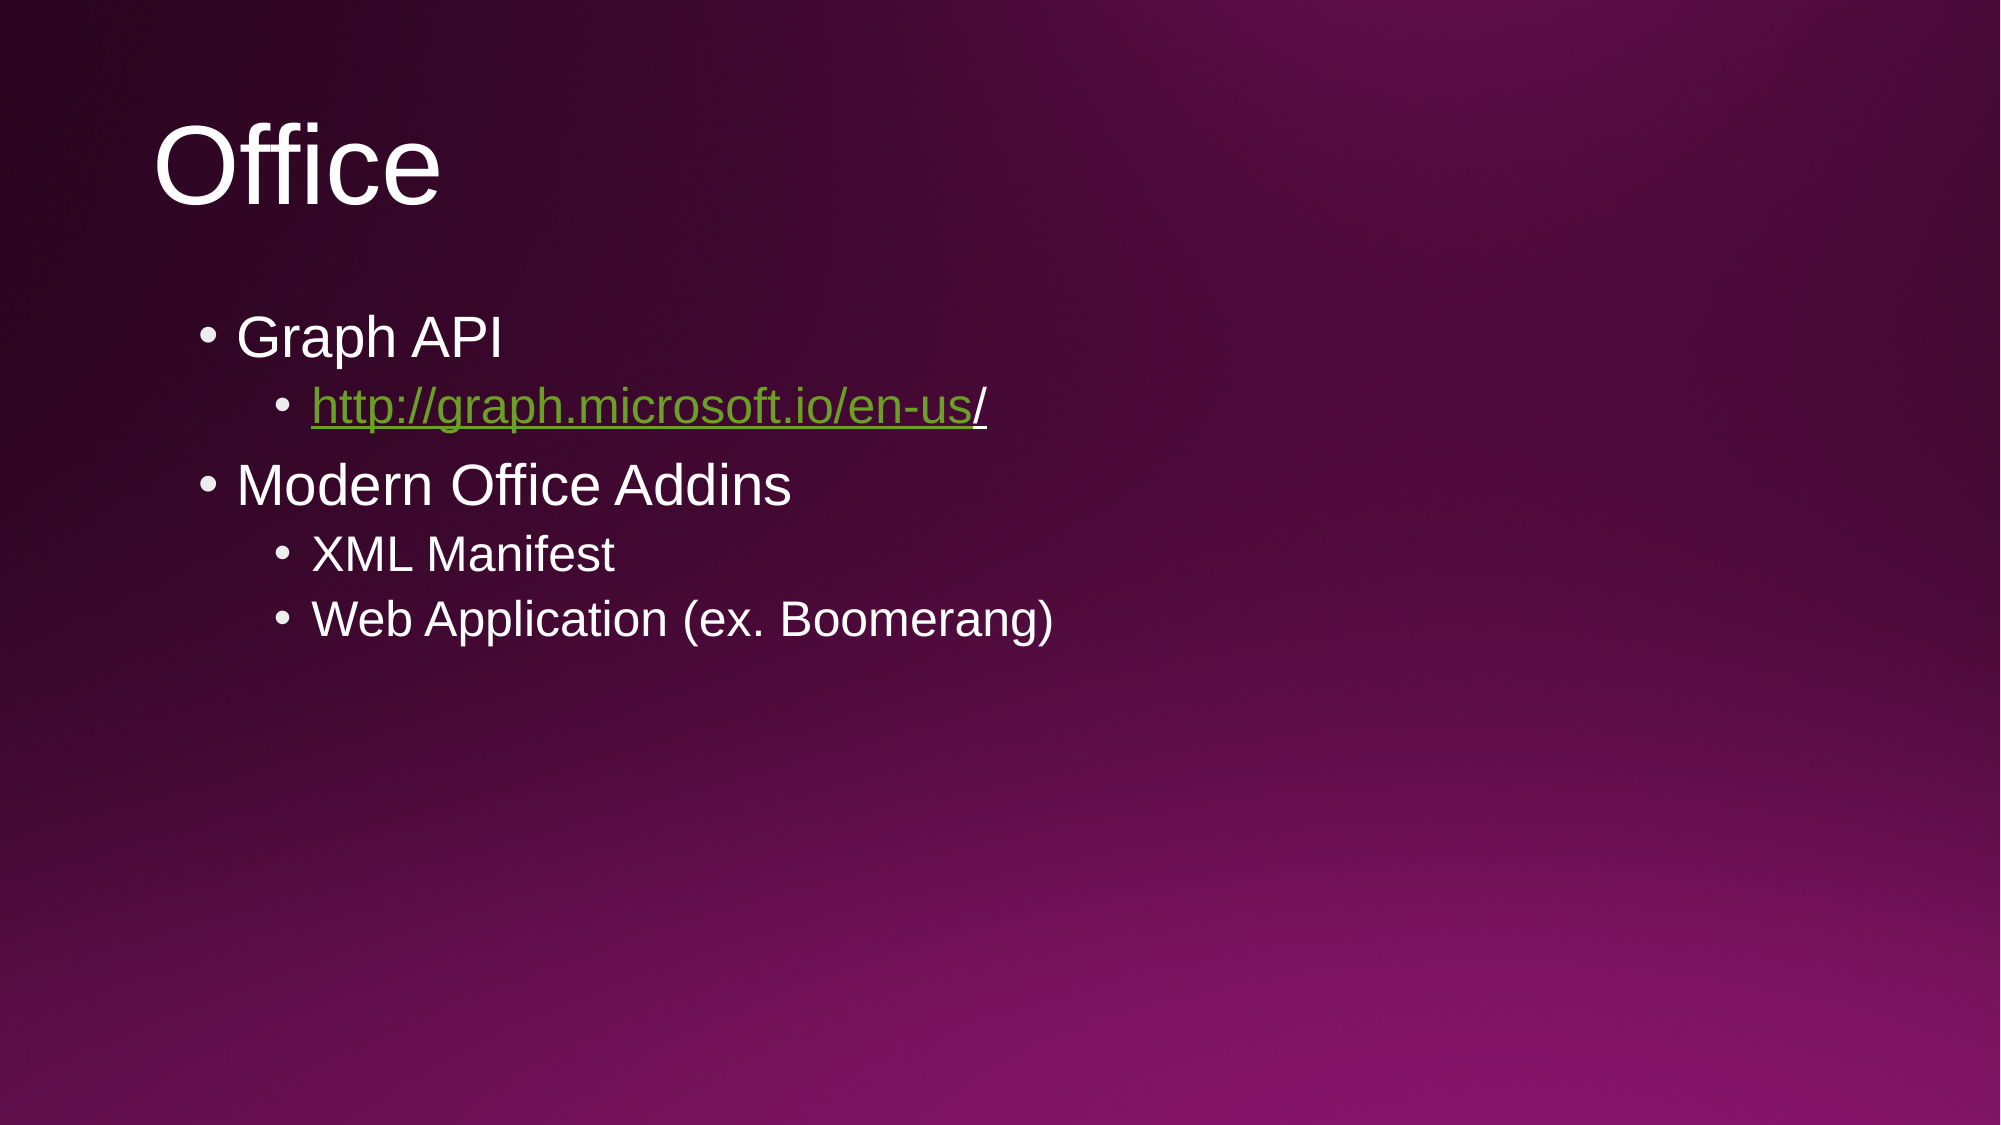

# Office
Graph API
http://graph.microsoft.io/en-us/
Modern Office Addins
XML Manifest
Web Application (ex. Boomerang)